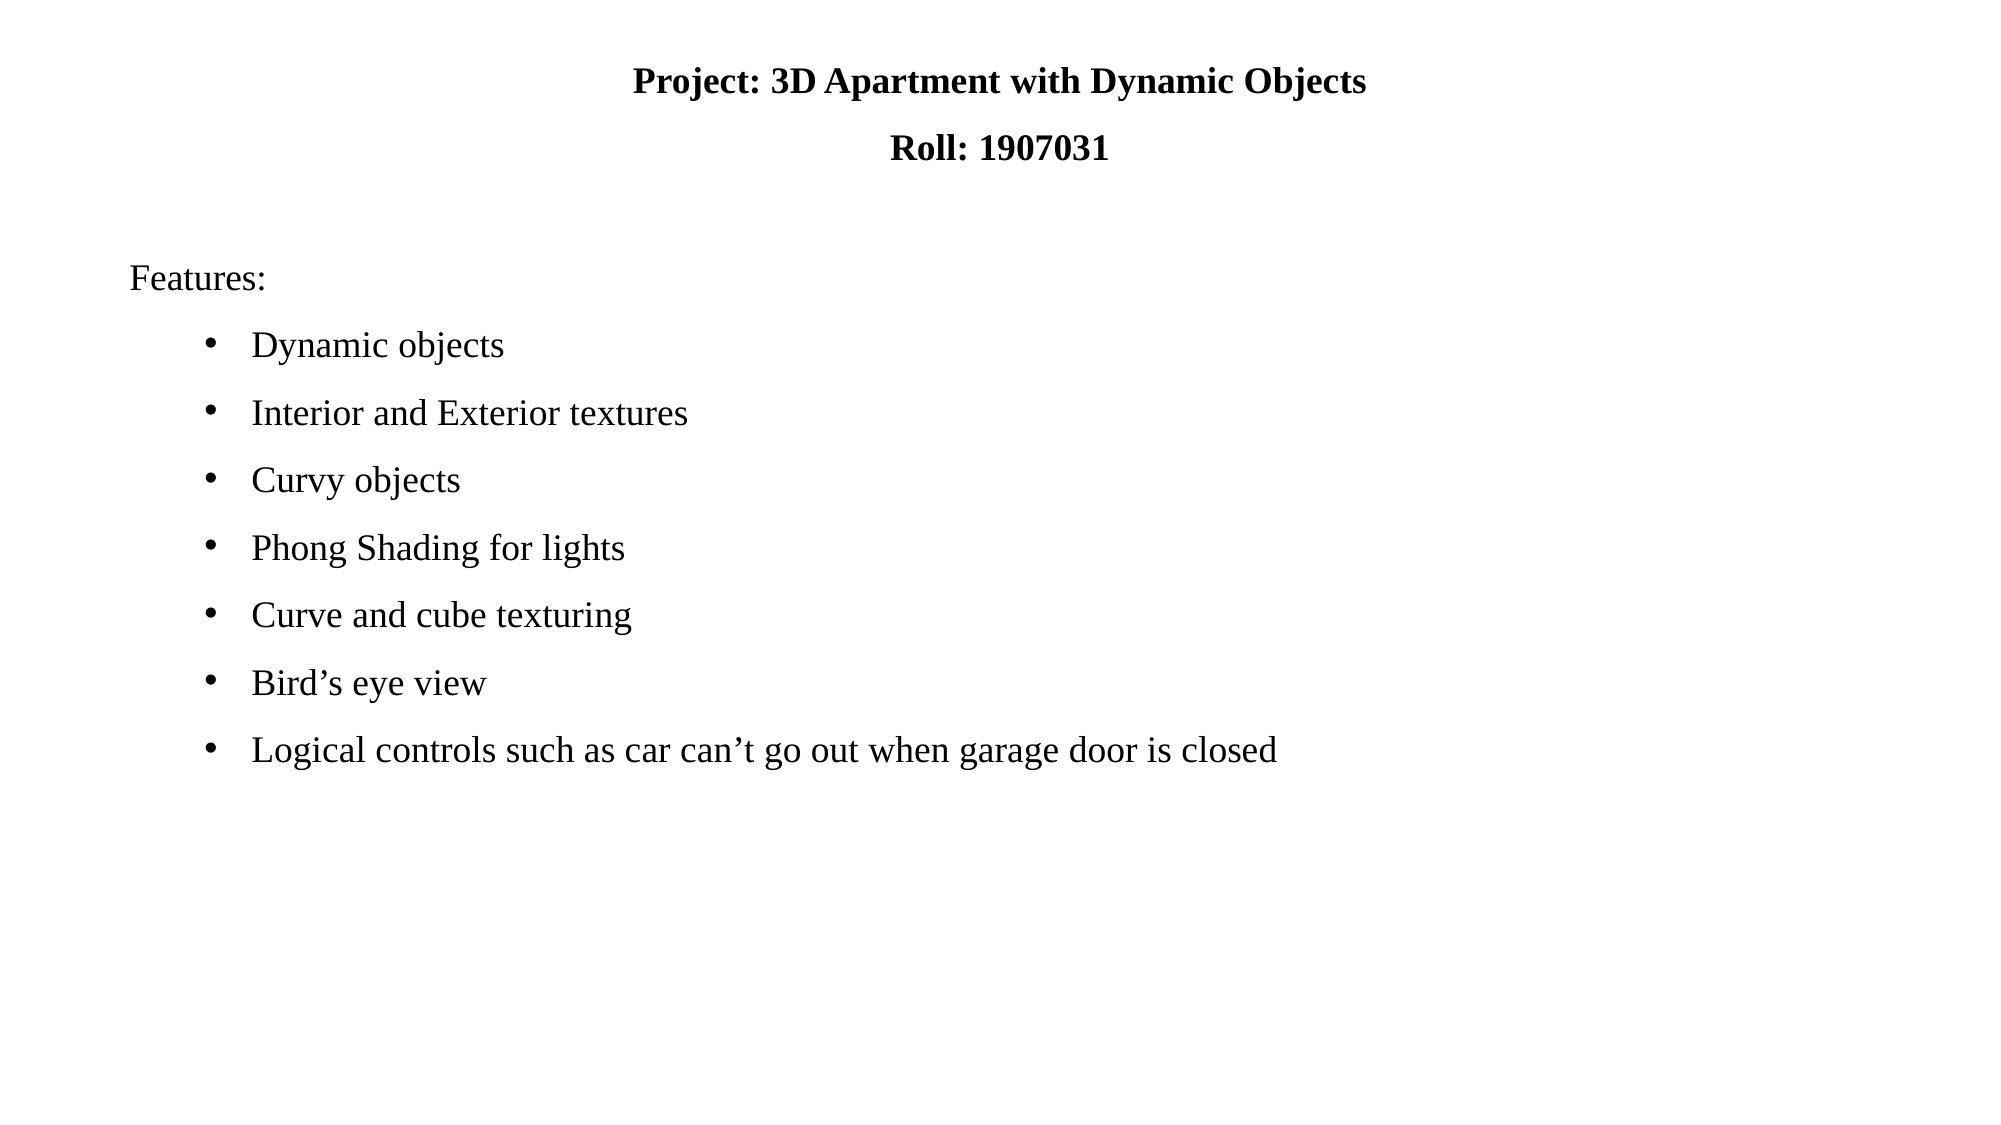

Project: 3D Apartment with Dynamic Objects
Roll: 1907031
Features:
Dynamic objects
Interior and Exterior textures
Curvy objects
Phong Shading for lights
Curve and cube texturing
Bird’s eye view
Logical controls such as car can’t go out when garage door is closed